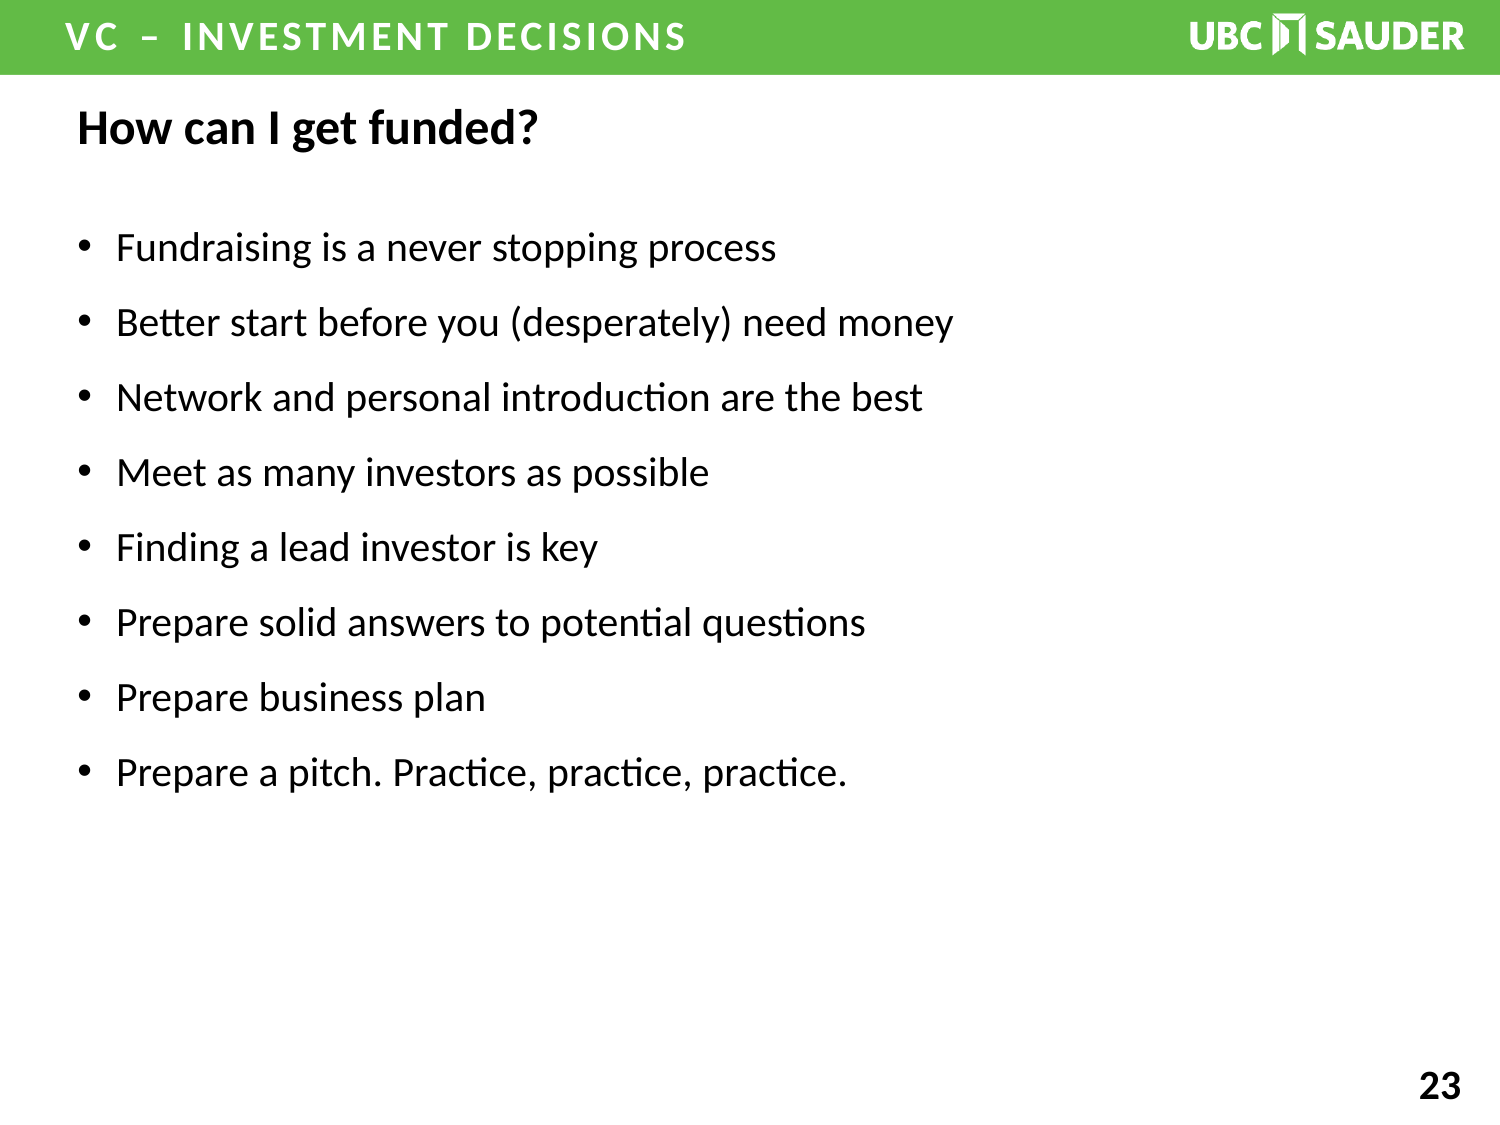

# How can I get funded?
Fundraising is a never stopping process
Better start before you (desperately) need money
Network and personal introduction are the best
Meet as many investors as possible
Finding a lead investor is key
Prepare solid answers to potential questions
Prepare business plan
Prepare a pitch. Practice, practice, practice.